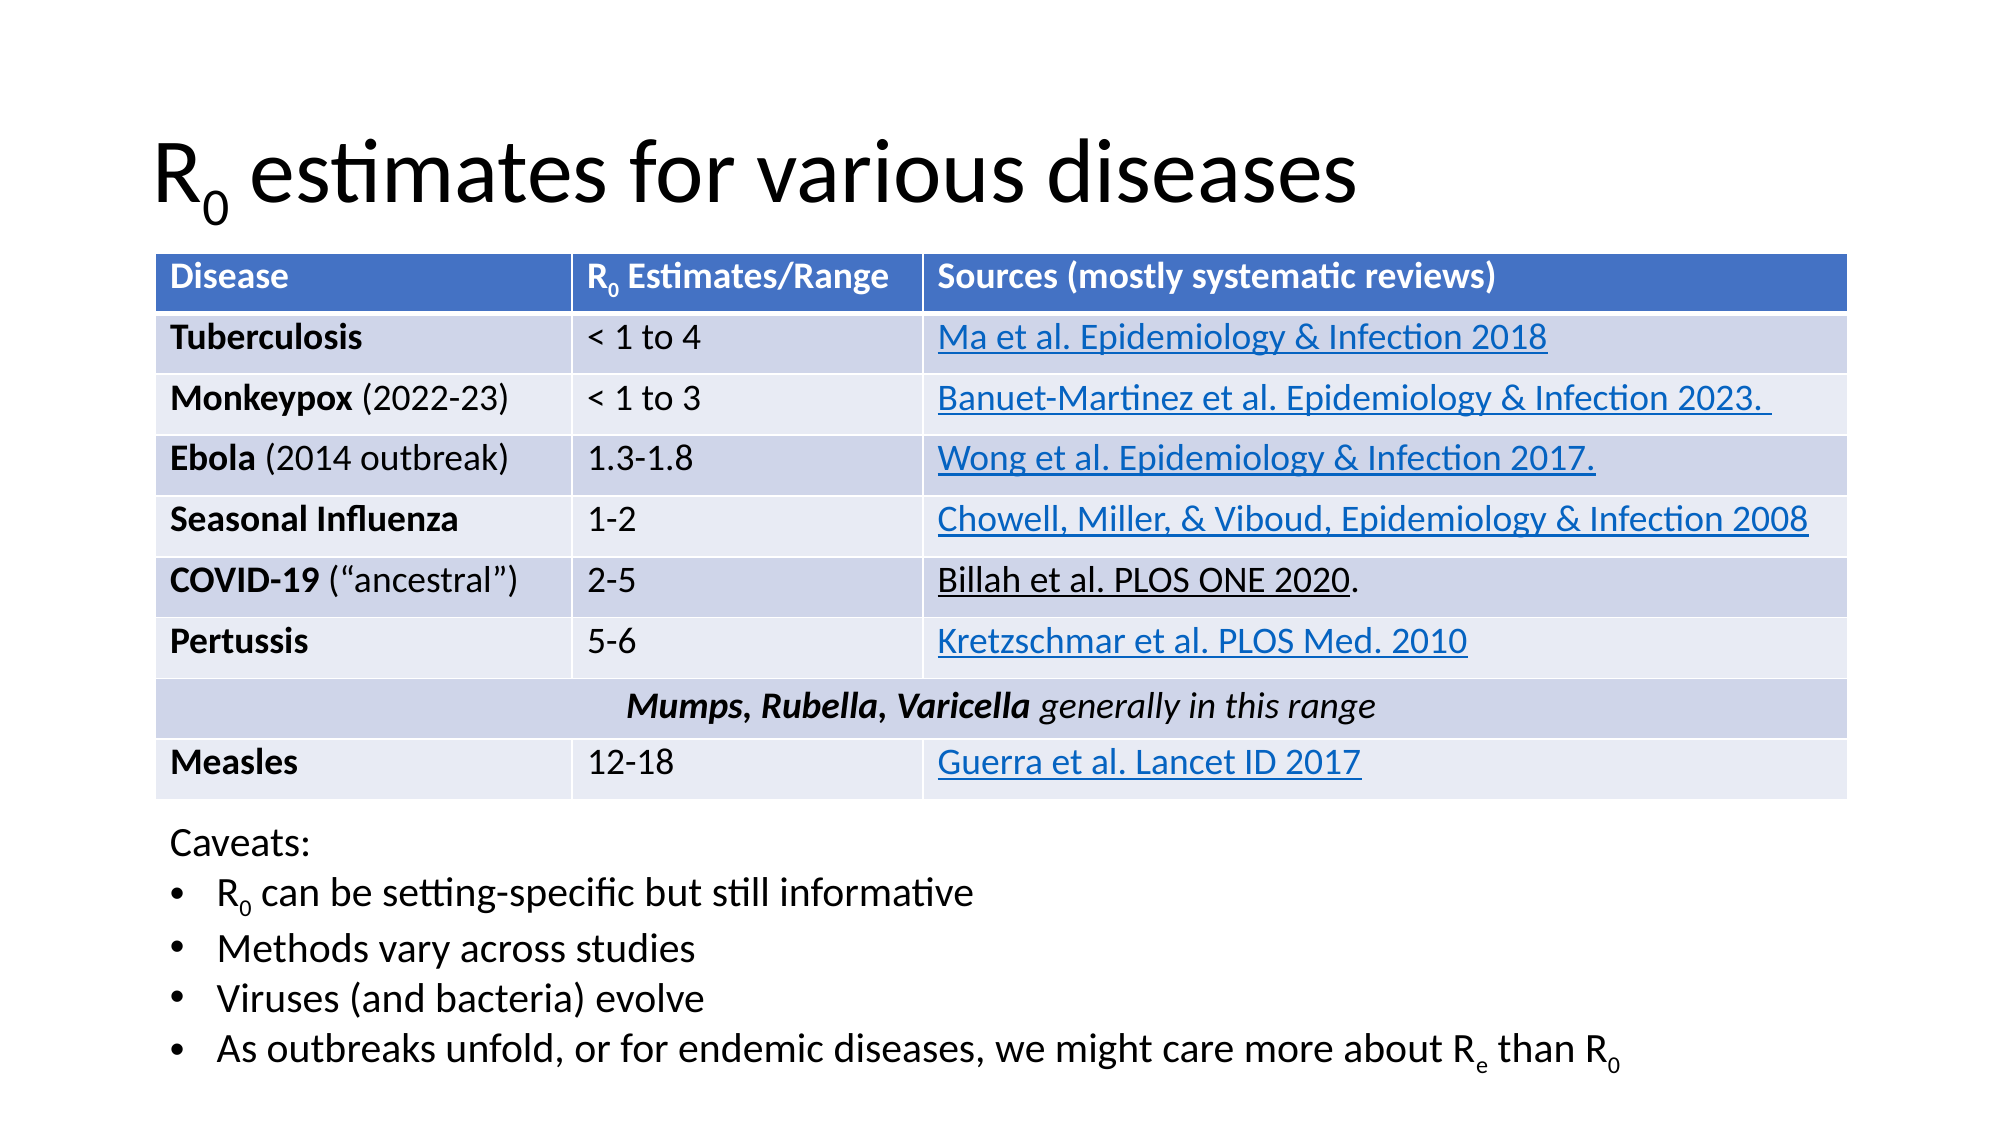

# R0 estimates for various diseases
| Disease | R0 Estimates/Range | Sources (mostly systematic reviews) |
| --- | --- | --- |
| Tuberculosis | < 1 to 4 | Ma et al. Epidemiology & Infection 2018 |
| Monkeypox (2022-23) | < 1 to 3 | Banuet-Martinez et al. Epidemiology & Infection 2023. |
| Ebola (2014 outbreak) | 1.3-1.8 | Wong et al. Epidemiology & Infection 2017. |
| Seasonal Influenza | 1-2 | Chowell, Miller, & Viboud, Epidemiology & Infection 2008 |
| COVID-19 (“ancestral”) | 2-5 | Billah et al. PLOS ONE 2020. |
| Pertussis | 5-6 | Kretzschmar et al. PLOS Med. 2010 |
| Mumps, Rubella, Varicella generally in this range |  |  |
| Measles | 12-18 | Guerra et al. Lancet ID 2017 |
Caveats:
R0 can be setting-specific but still informative
Methods vary across studies
Viruses (and bacteria) evolve
As outbreaks unfold, or for endemic diseases, we might care more about Re than R0